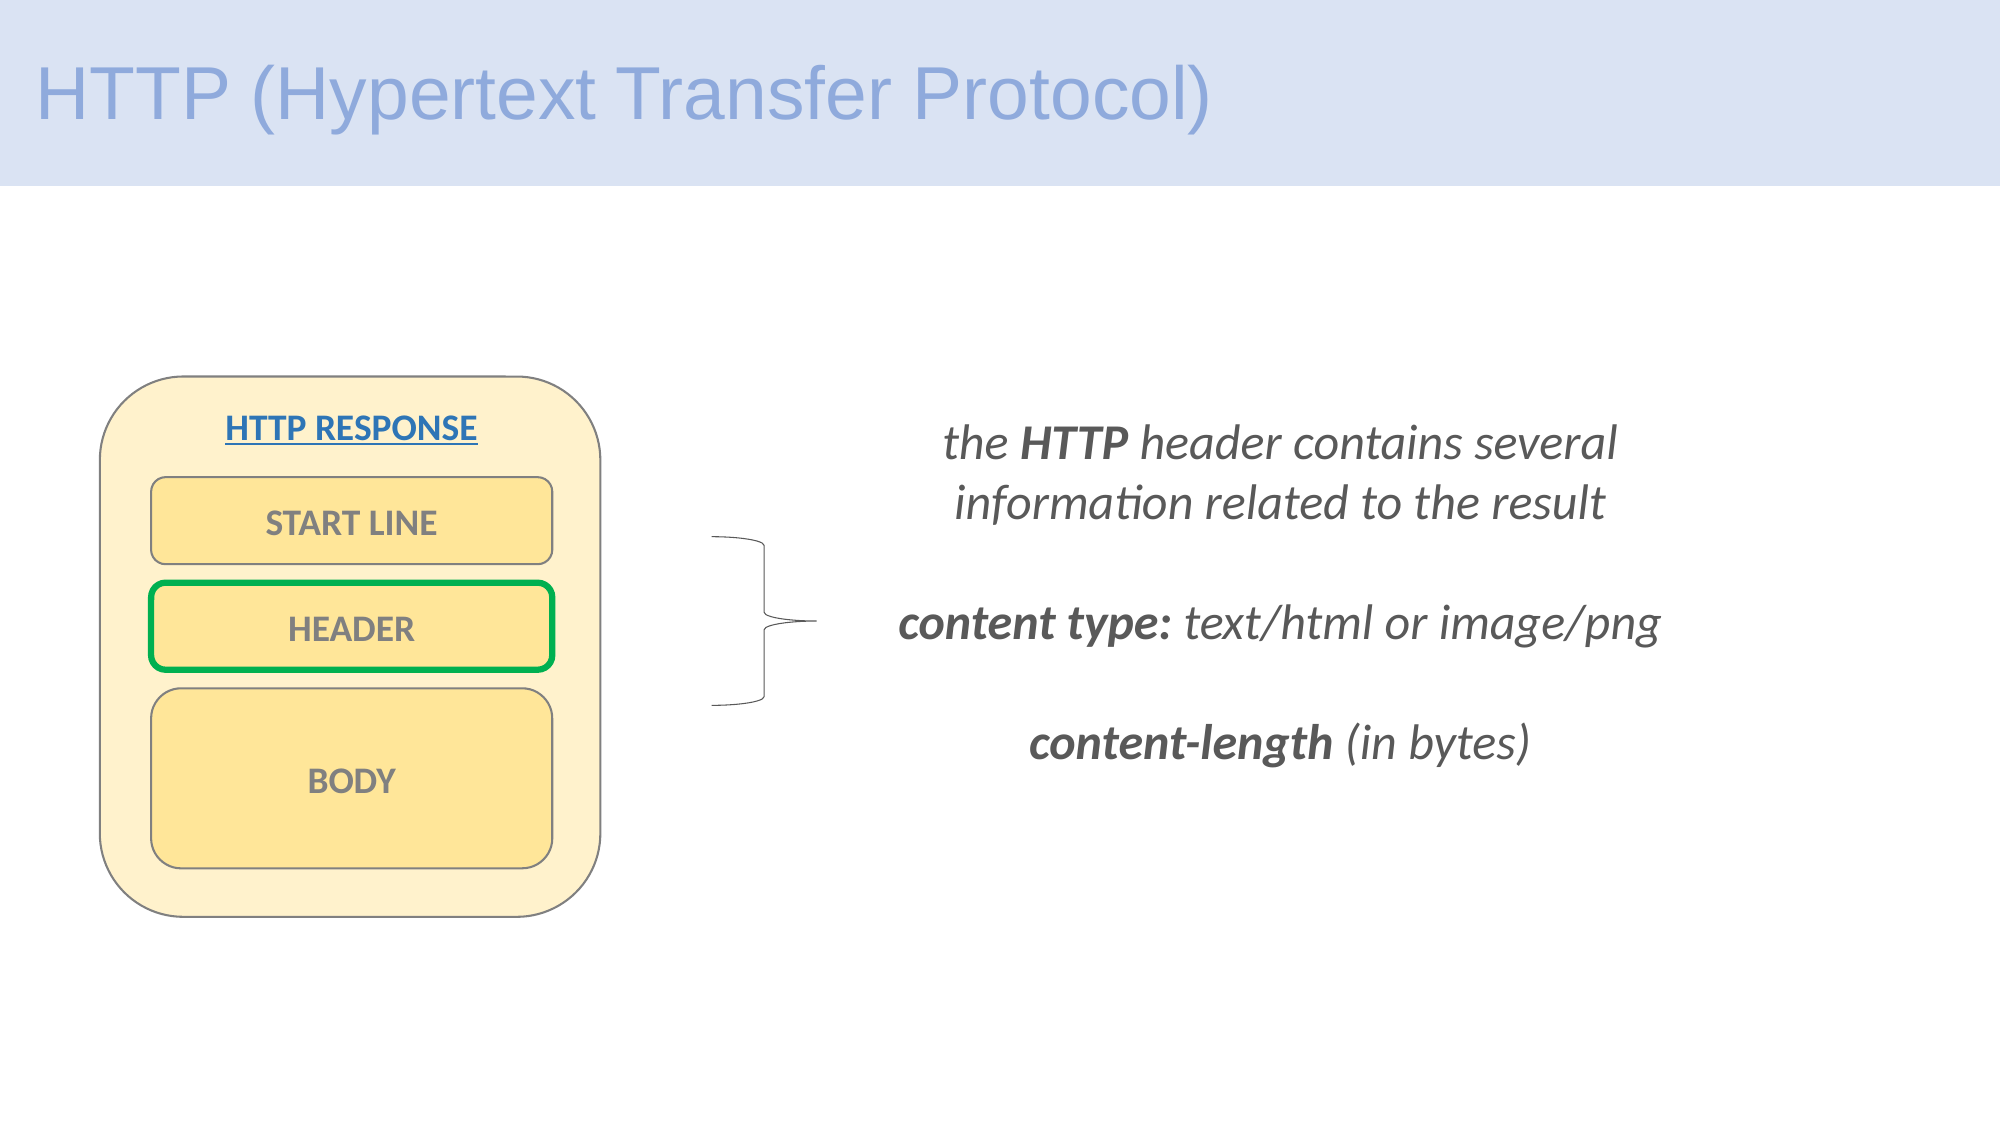

# HTTP (Hypertext Transfer Protocol)

HTTP RESPONSE
the HTTP header contains several
information related to the result

content type: text/html or image/png

content-length (in bytes)

START LINE

HEADER
BODY